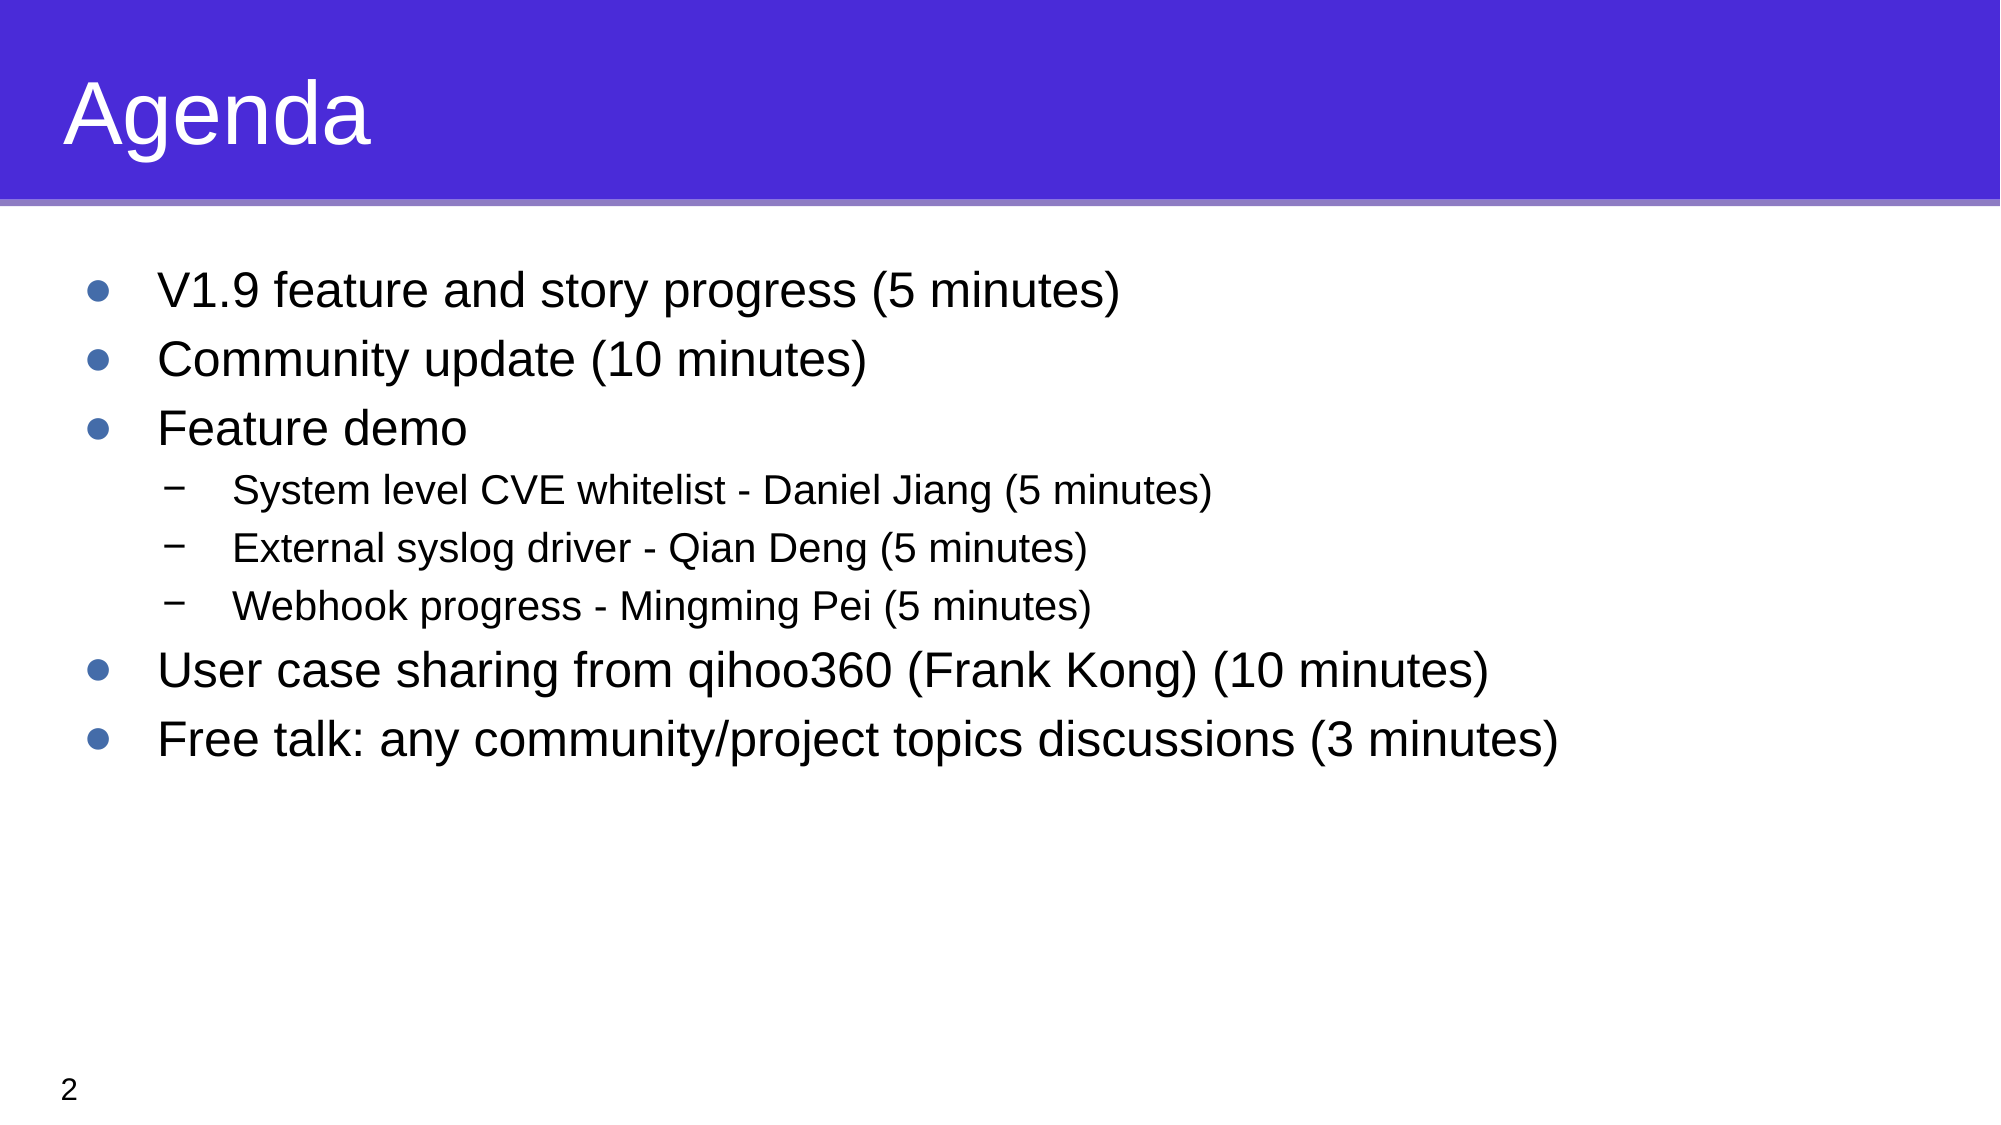

# Agenda
V1.9 feature and story progress (5 minutes)
Community update (10 minutes)
Feature demo
System level CVE whitelist - Daniel Jiang (5 minutes)
External syslog driver - Qian Deng (5 minutes)
Webhook progress - Mingming Pei (5 minutes)
User case sharing from qihoo360 (Frank Kong) (10 minutes)
Free talk: any community/project topics discussions (3 minutes)

2